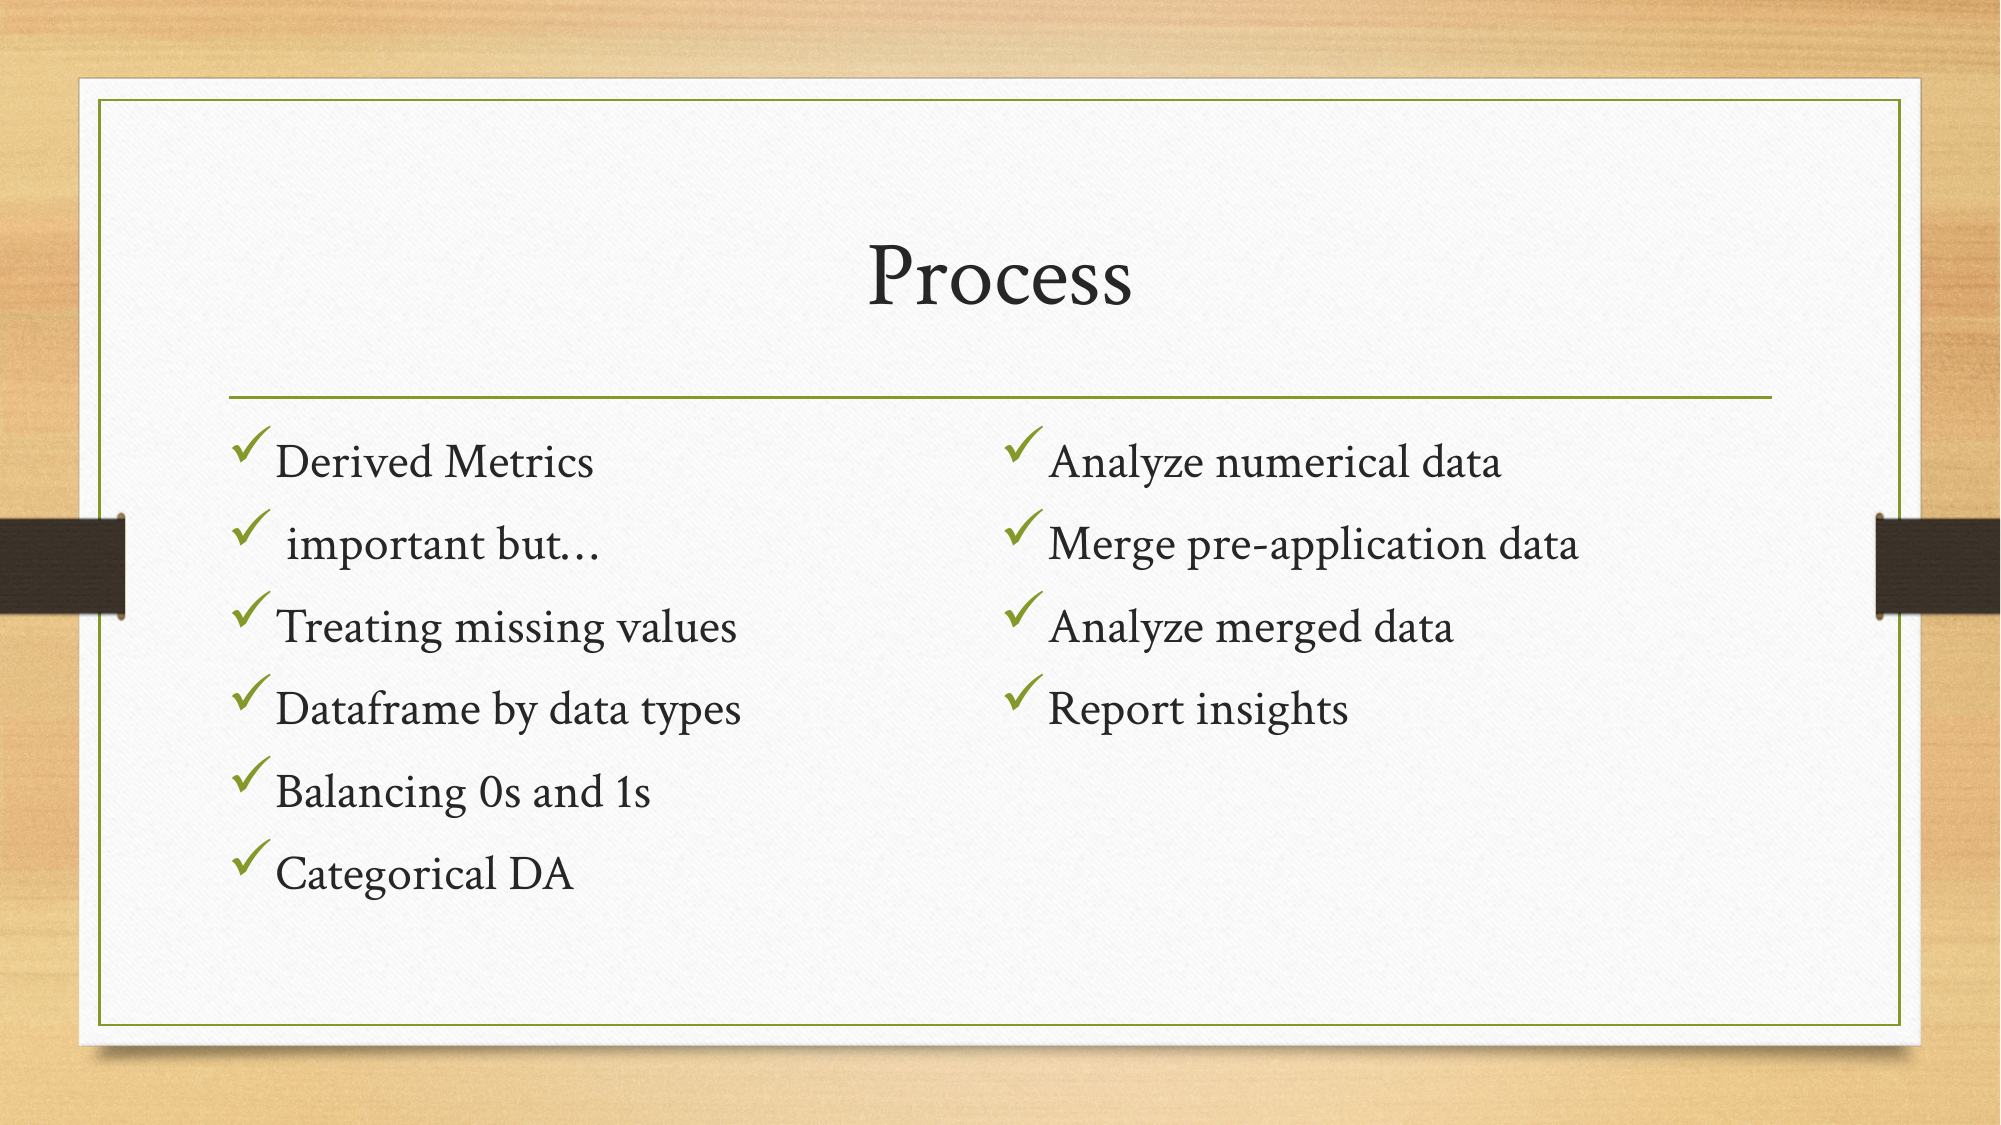

# Process
Derived Metrics
 important but…
Treating missing values
Dataframe by data types
Balancing 0s and 1s
Categorical DA
Analyze numerical data
Merge pre-application data
Analyze merged data
Report insights